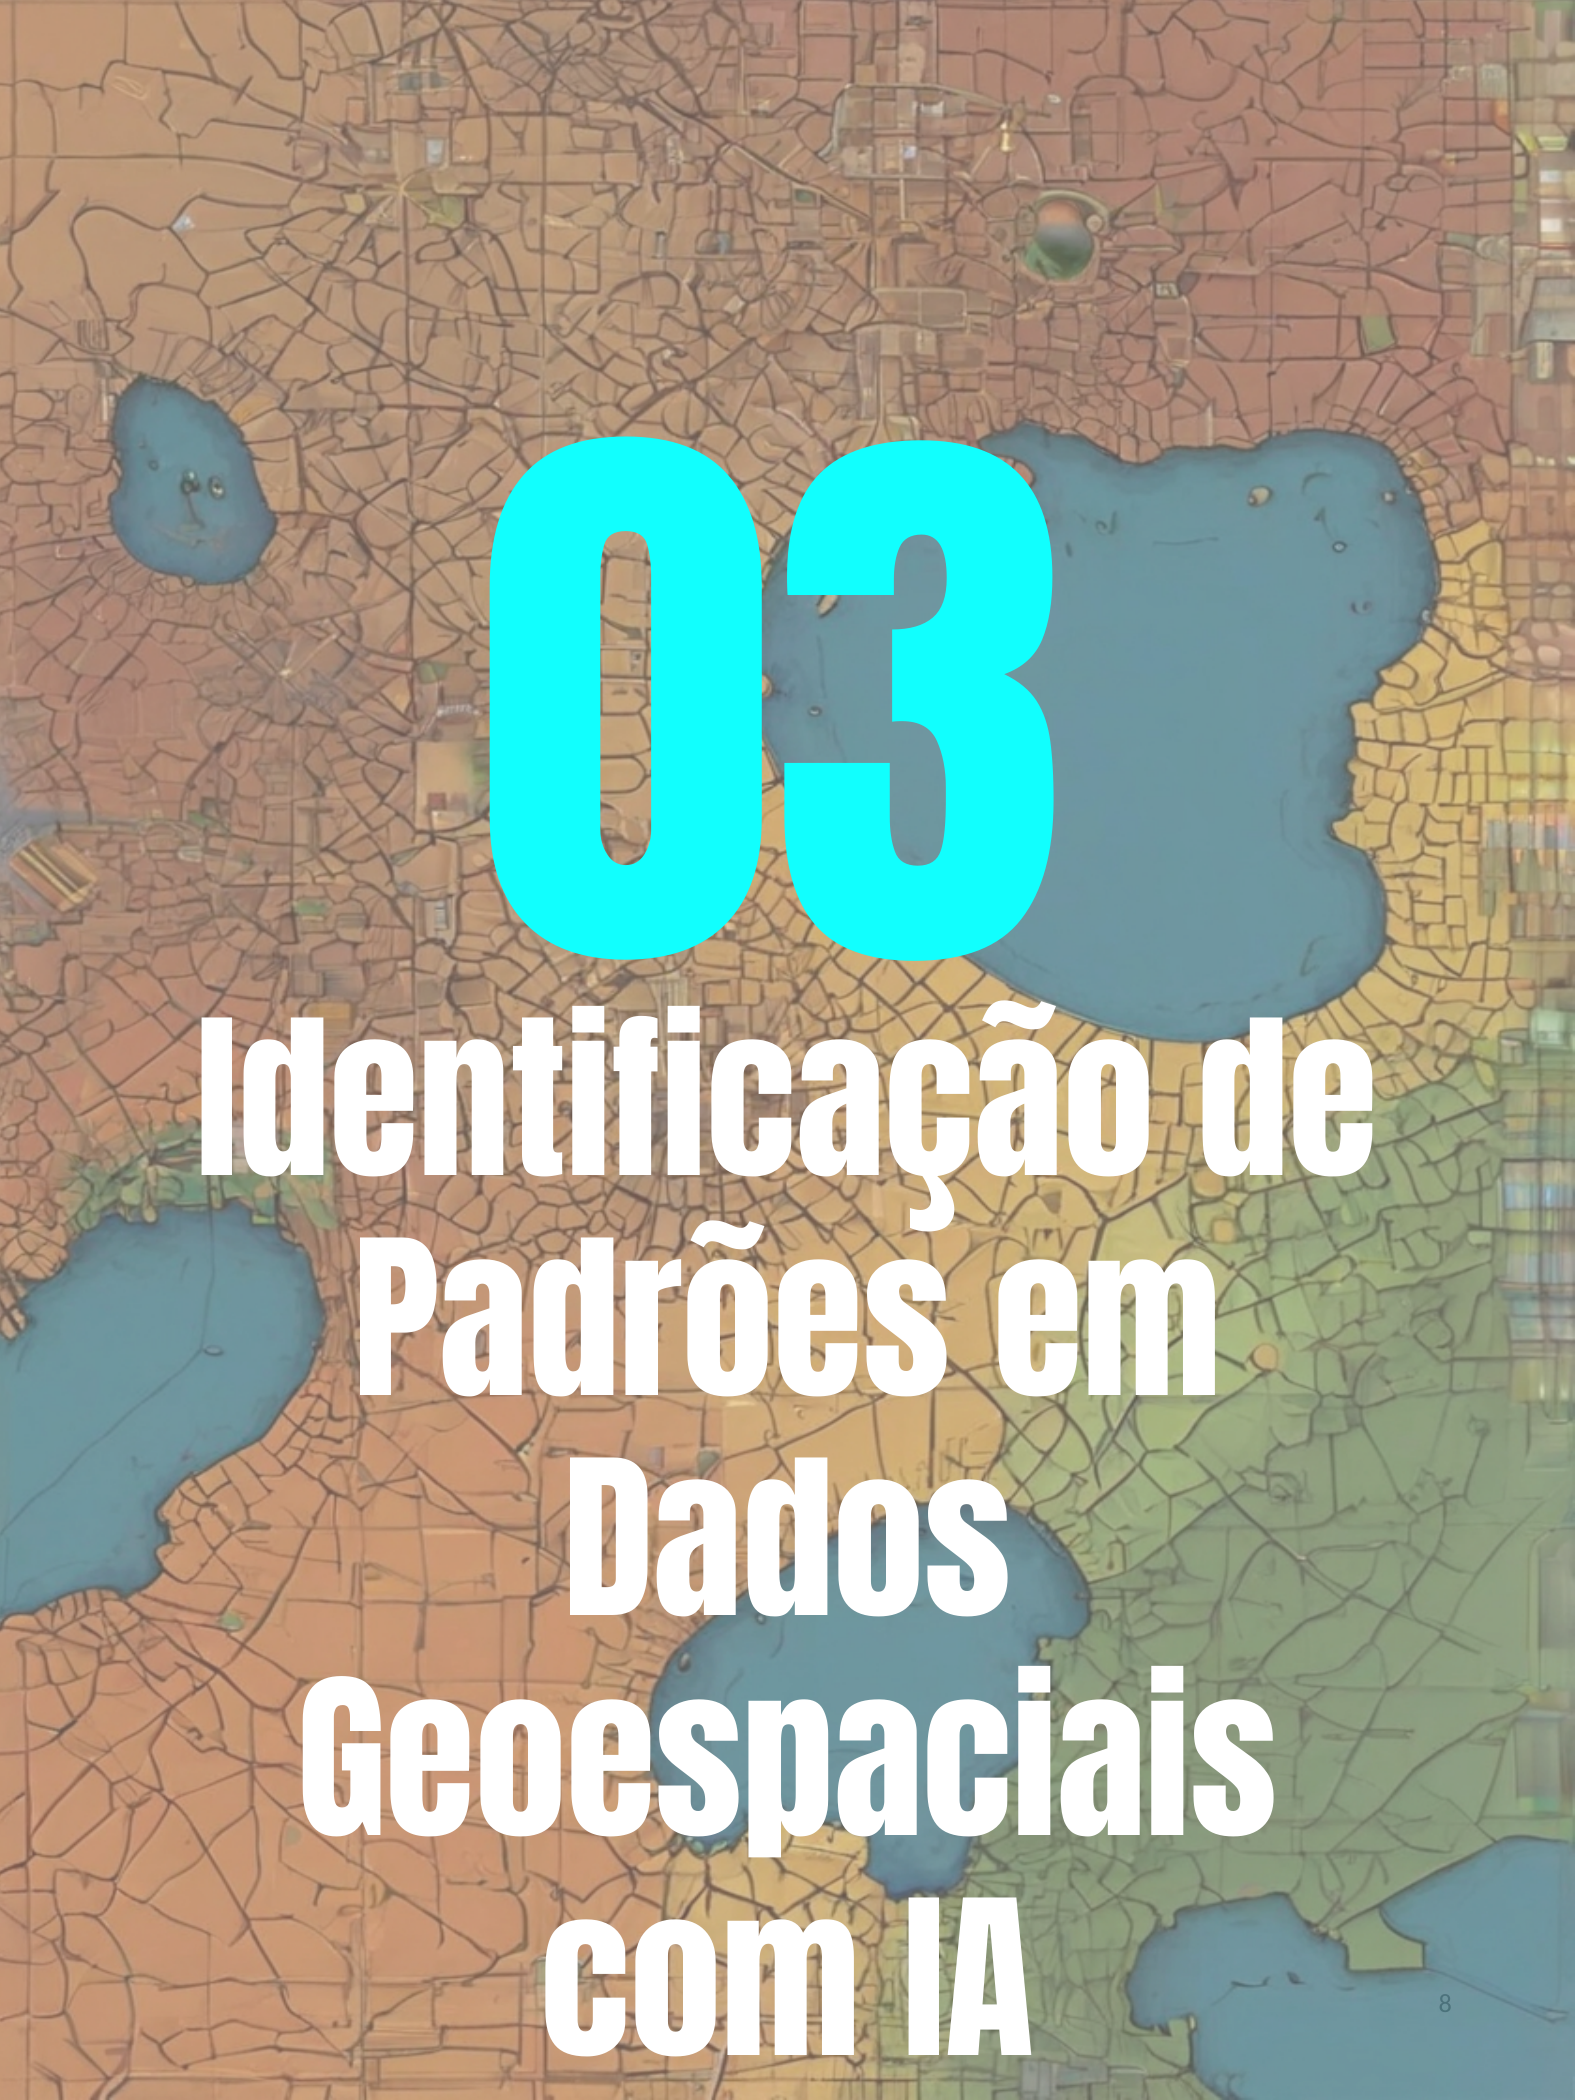

03
Identificação de Padrões em Dados Geoespaciais com IA
8